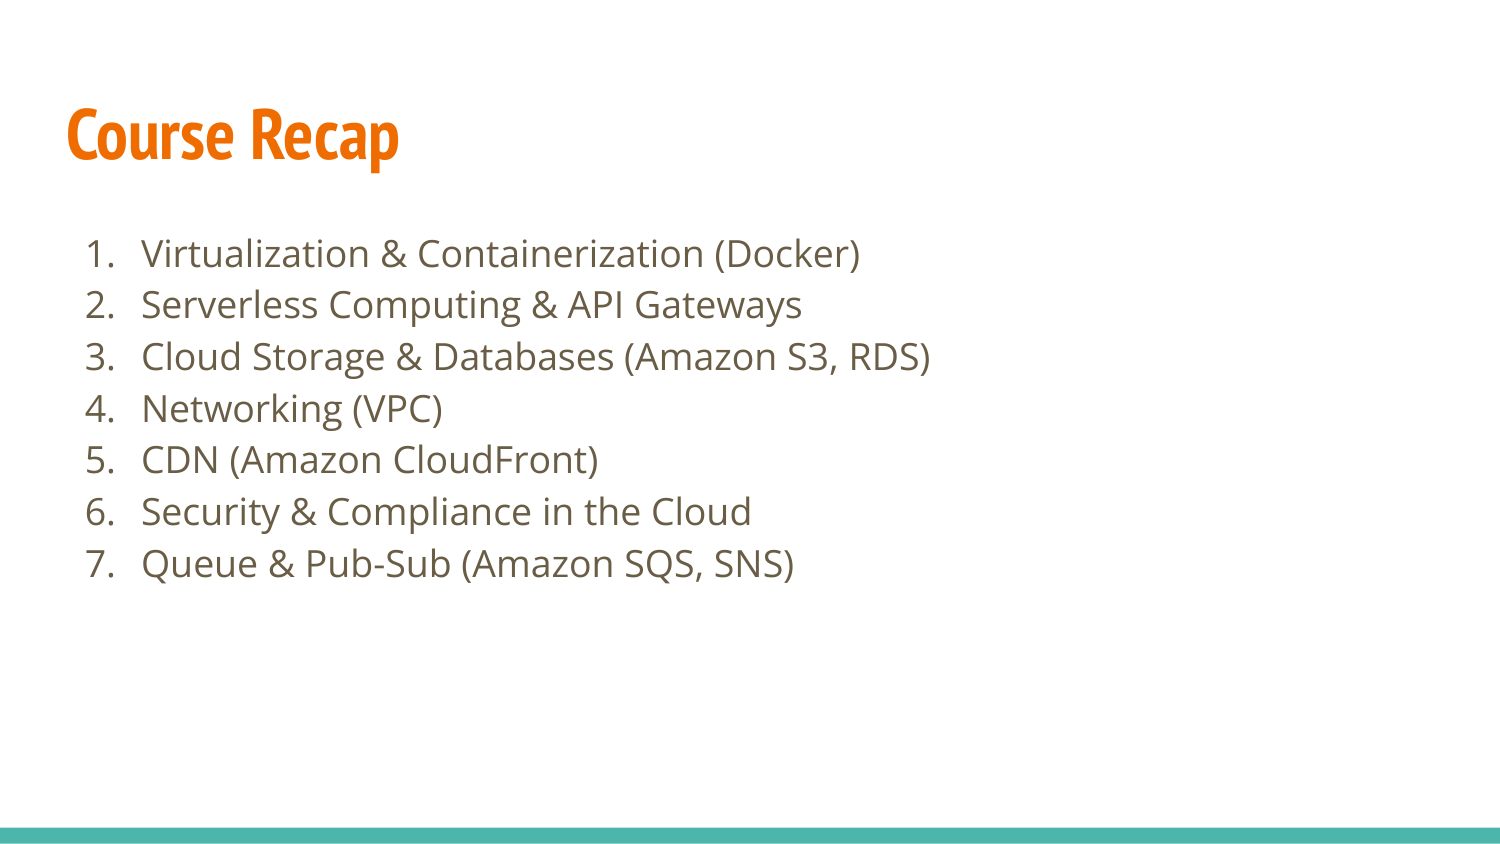

# Course Recap
Virtualization & Containerization (Docker)
Serverless Computing & API Gateways
Cloud Storage & Databases (Amazon S3, RDS)
Networking (VPC)
CDN (Amazon CloudFront)
Security & Compliance in the Cloud
Queue & Pub-Sub (Amazon SQS, SNS)